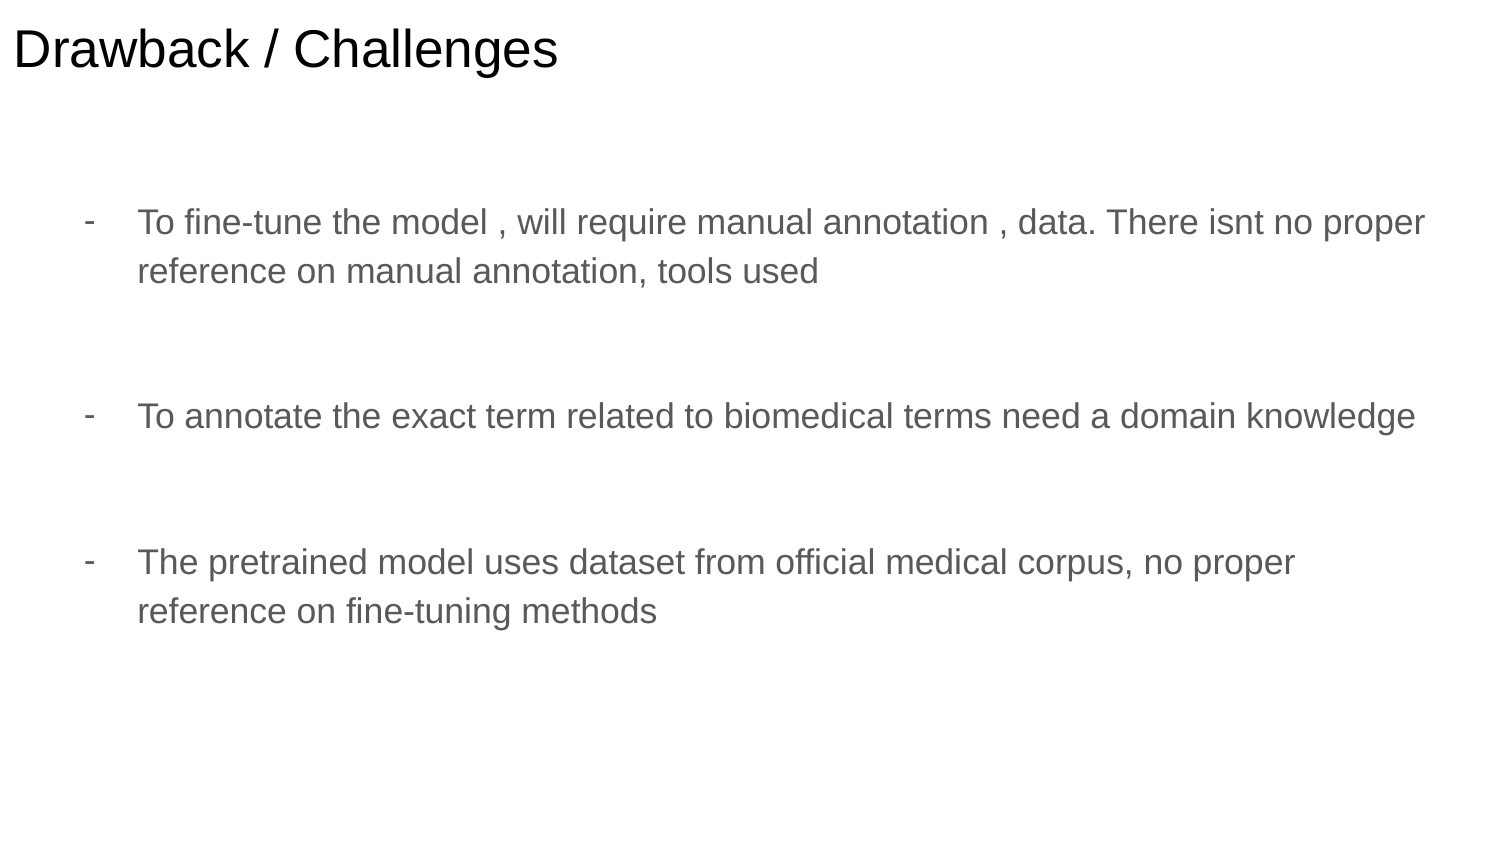

# Drawback / Challenges

To fine-tune the model , will require manual annotation , data. There isnt no proper reference on manual annotation, tools used

To annotate the exact term related to biomedical terms need a domain knowledge

The pretrained model uses dataset from official medical corpus, no proper reference on fine-tuning methods